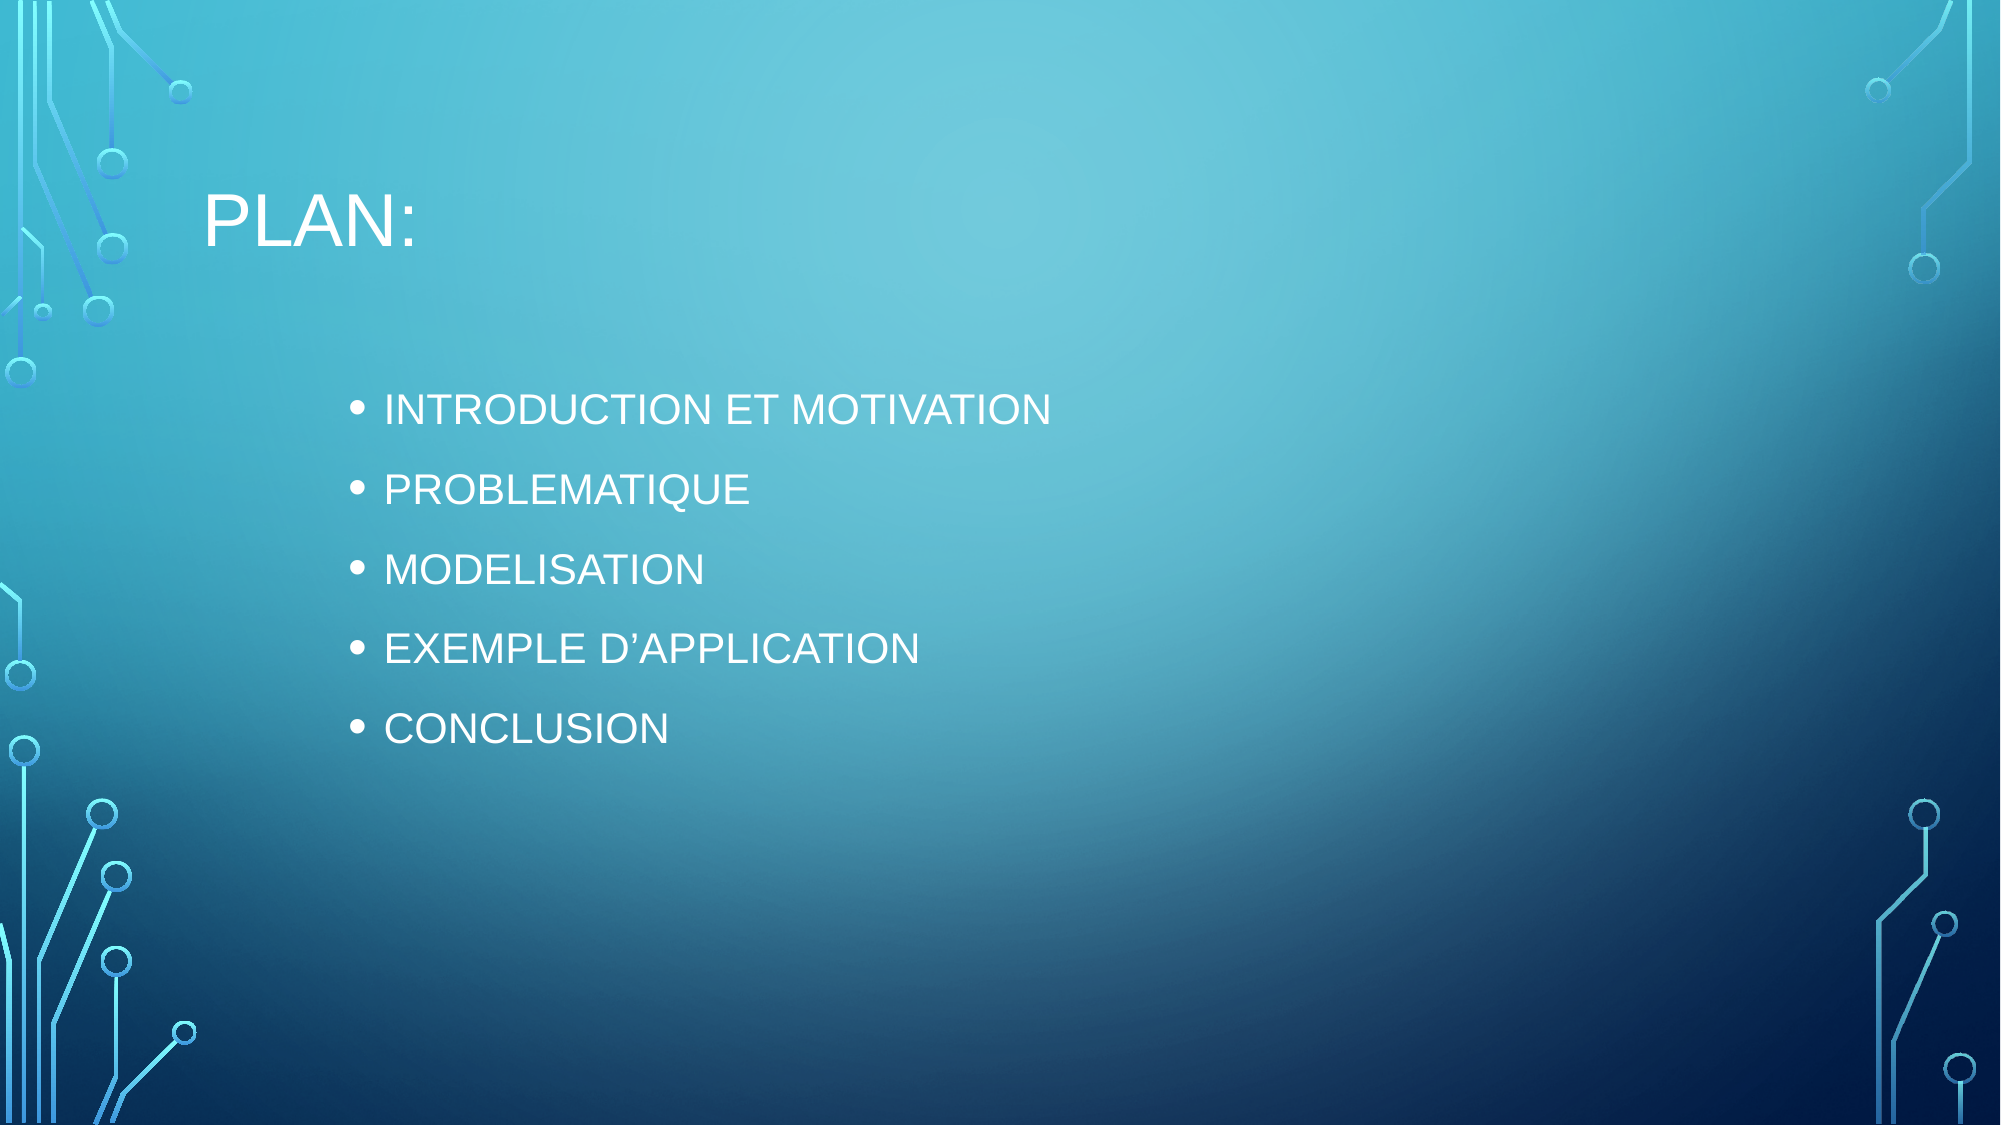

# PLAN:
INTRODUCTION ET MOTIVATION
PROBLEMATIQUE
MODELISATION
EXEMPLE D’APPLICATION
CONCLUSION